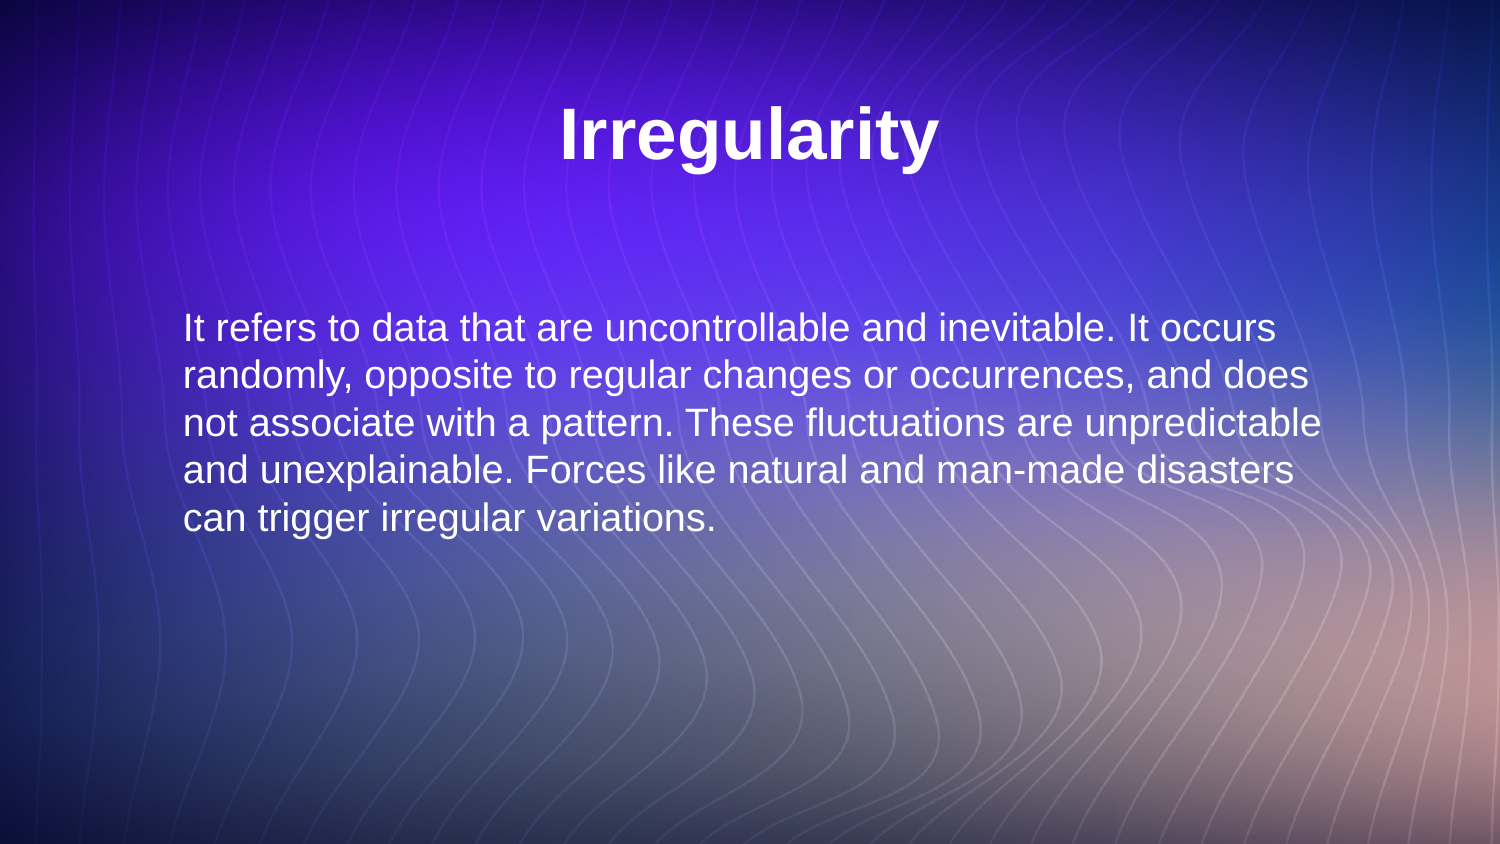

# Irregularity
It refers to data that are uncontrollable and inevitable. It occurs randomly, opposite to regular changes or occurrences, and does not associate with a pattern. These fluctuations are unpredictable and unexplainable. Forces like natural and man-made disasters can trigger irregular variations.